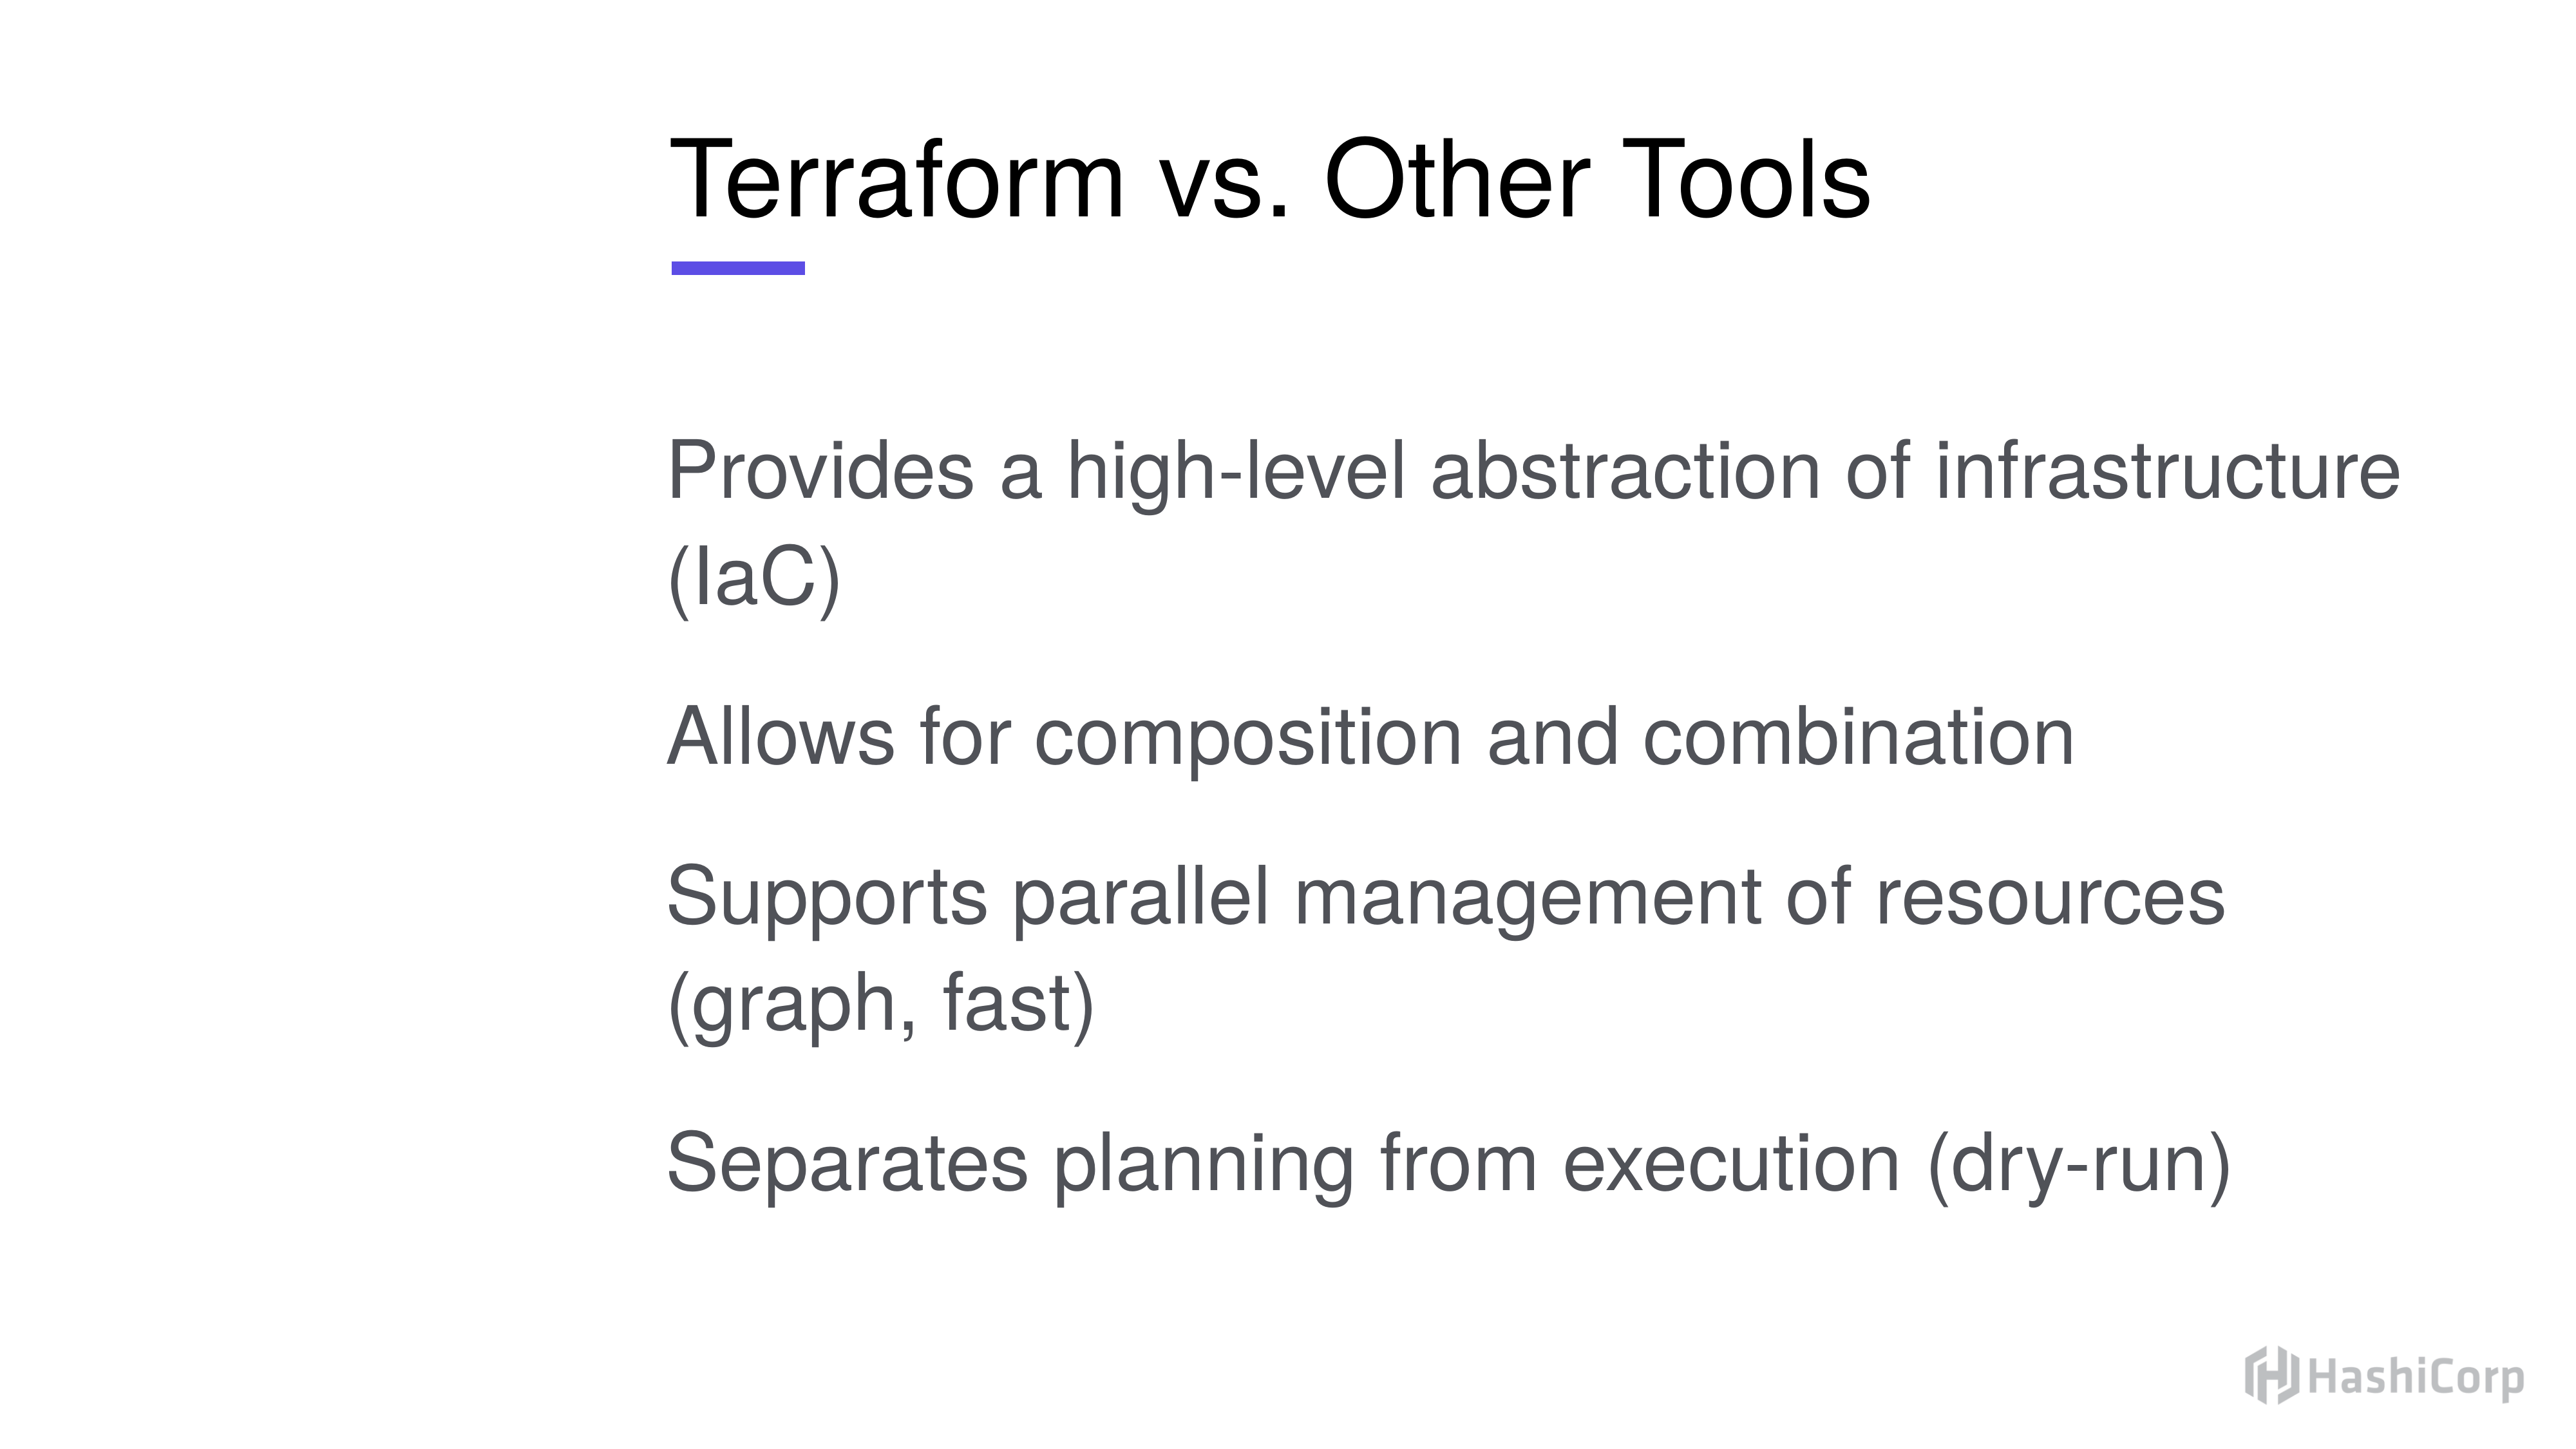

# Terraform vs. Other Tools
Provides a high-level abstraction of infrastructure (IaC)
Allows for composition and combination
Supports parallel management of resources (graph, fast)
Separates planning from execution (dry-run)
9